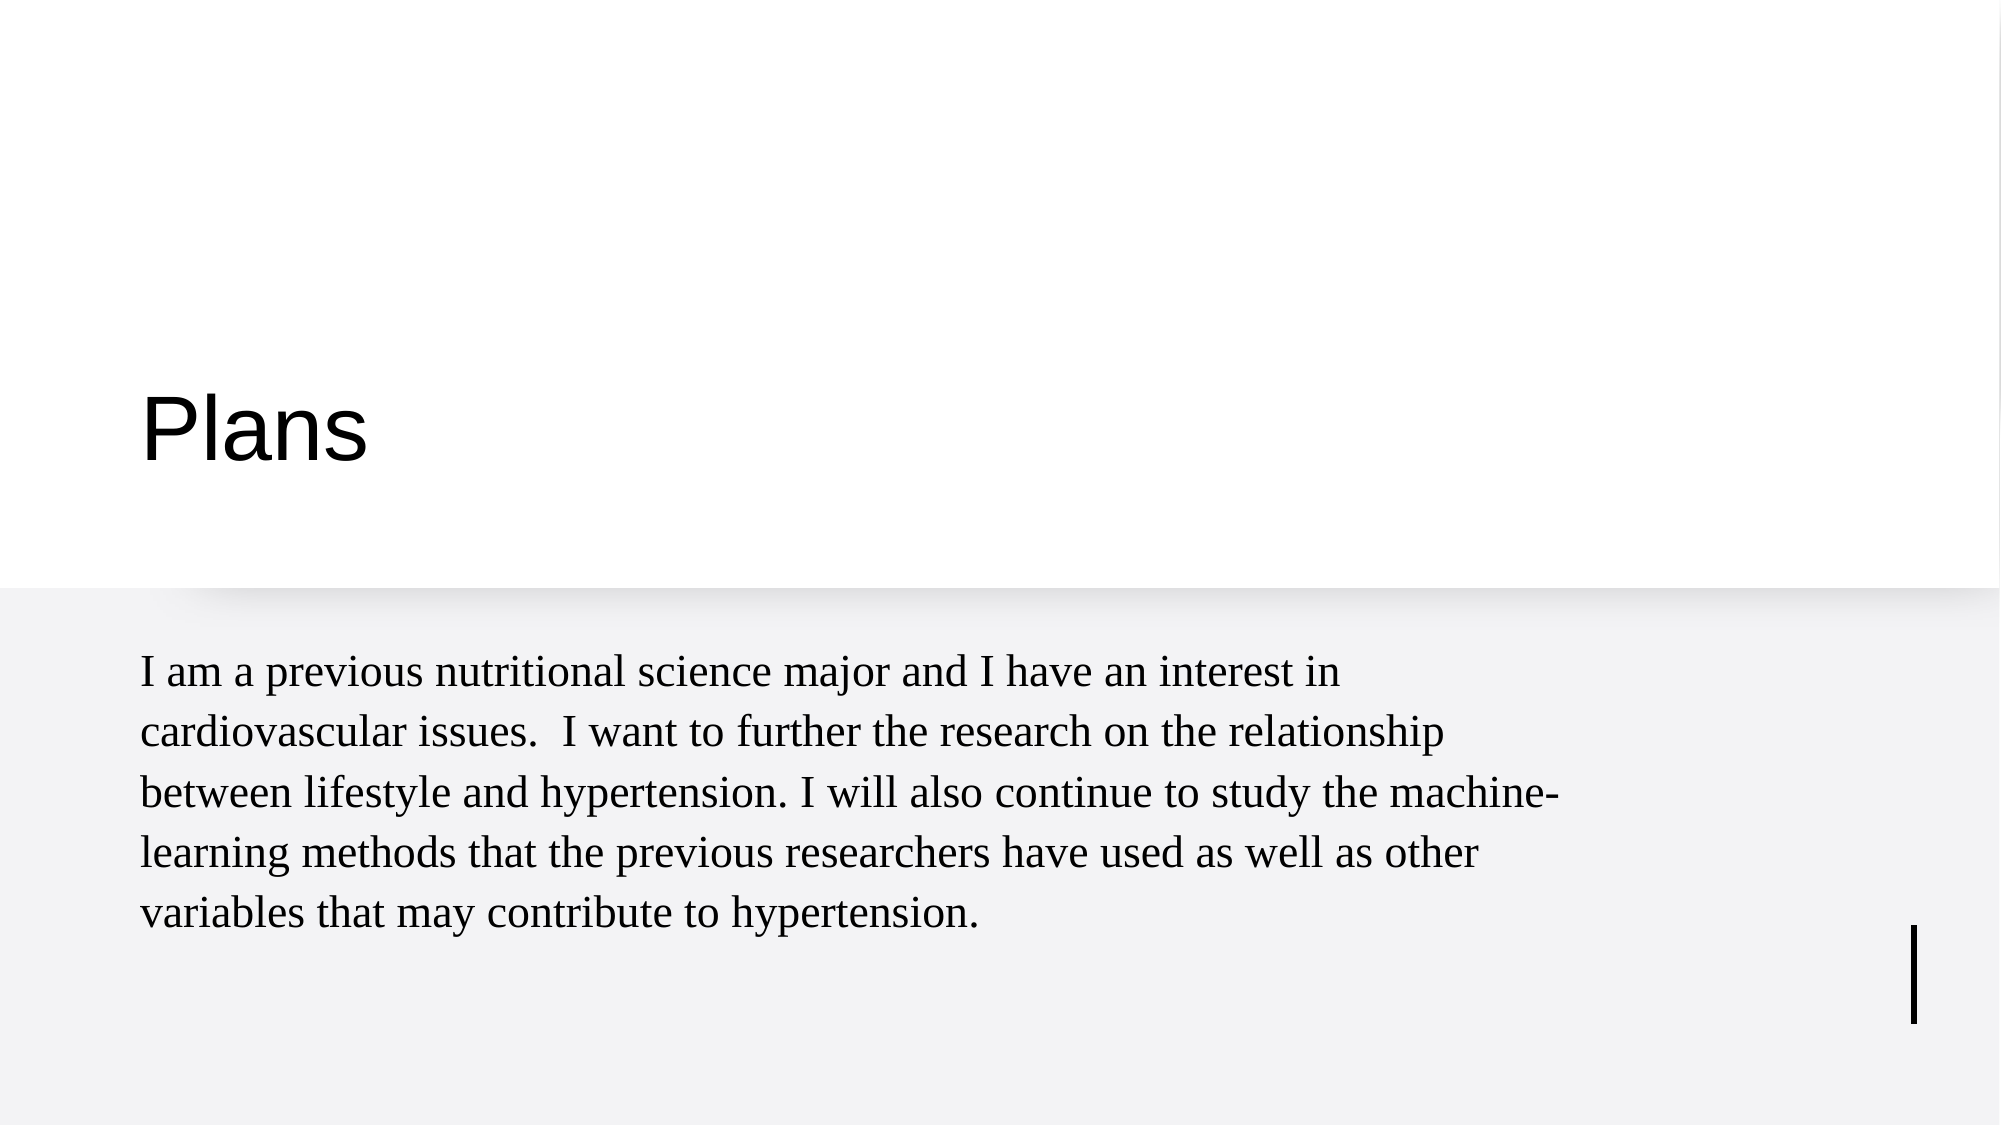

# Plans
I am a previous nutritional science major and I have an interest in cardiovascular issues.  I want to further the research on the relationship between lifestyle and hypertension. I will also continue to study the machine-learning methods that the previous researchers have used as well as other variables that may contribute to hypertension.